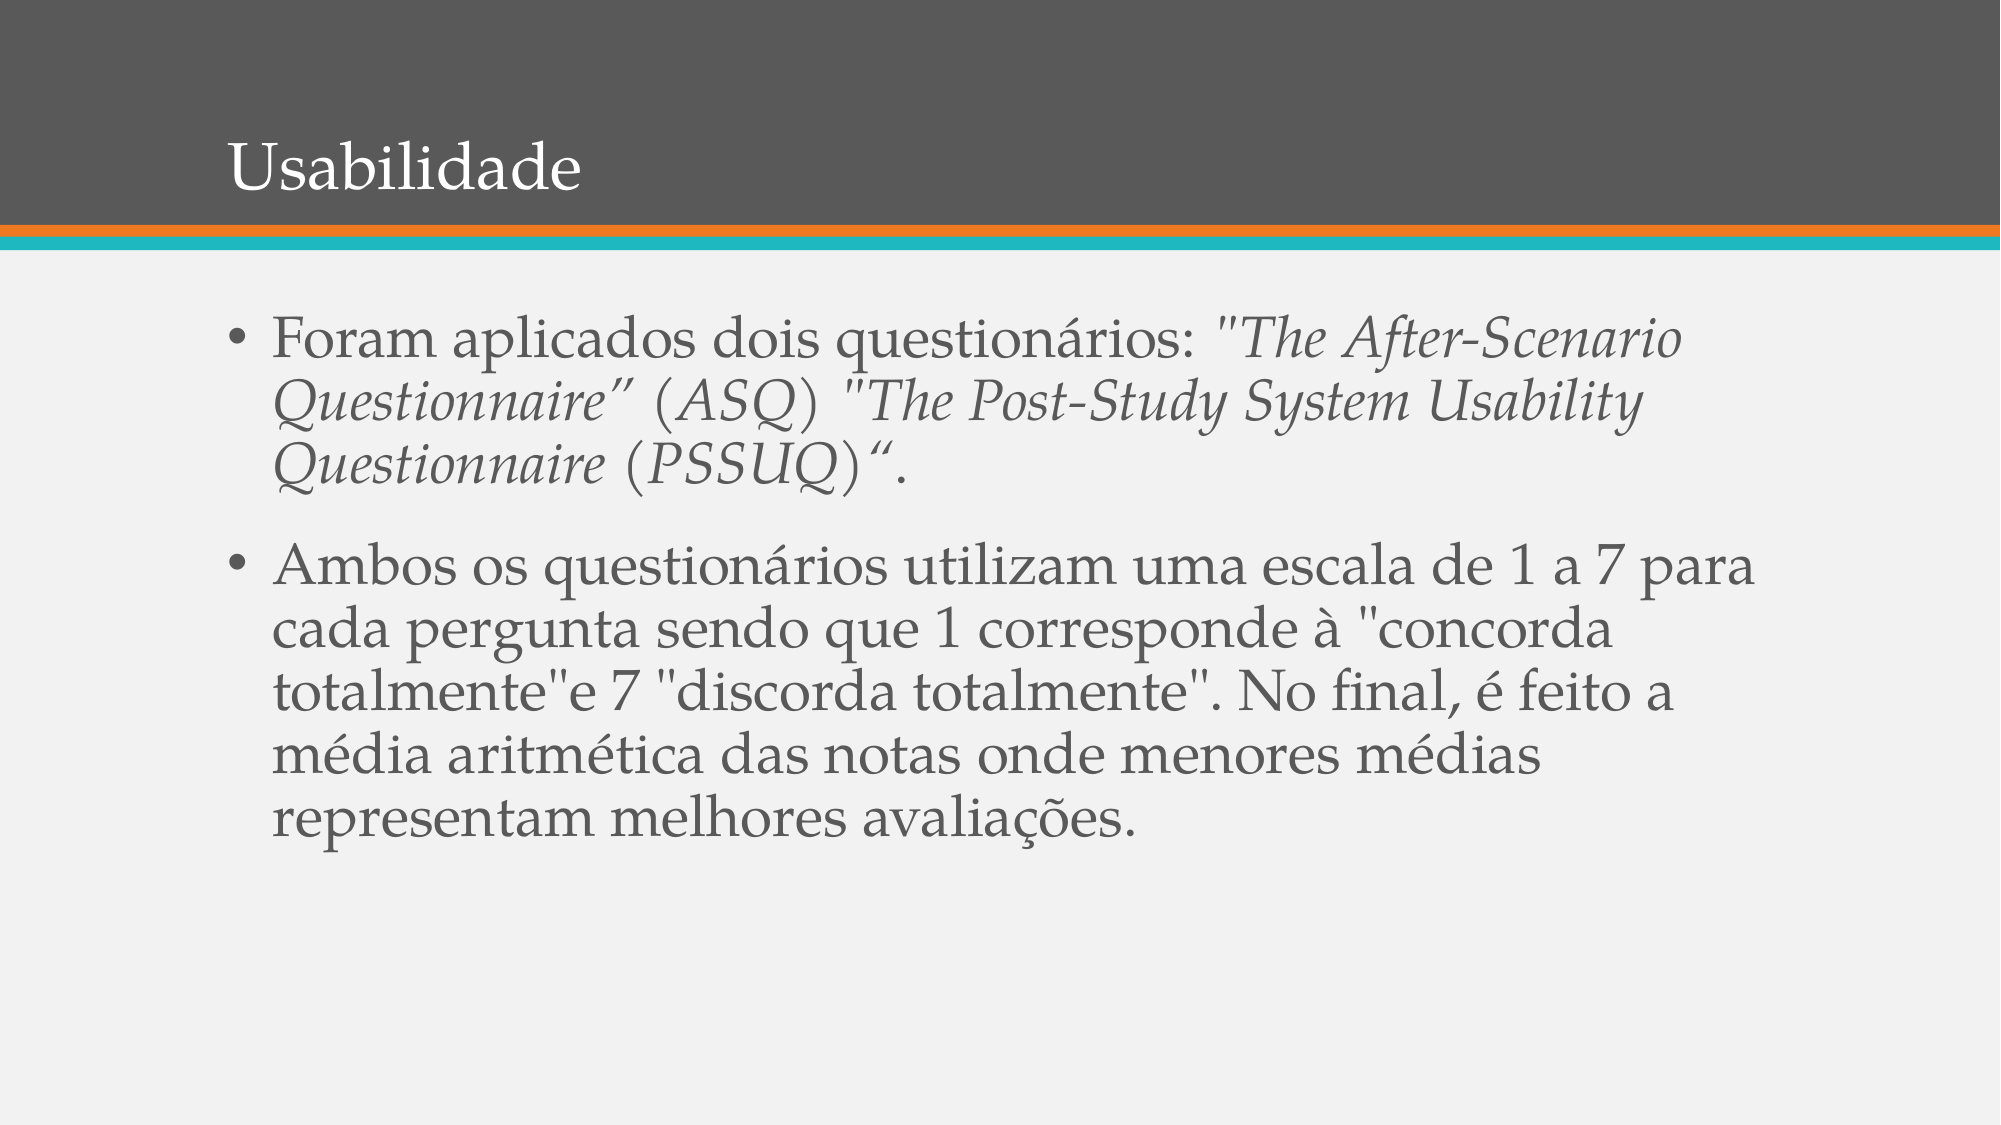

# Usabilidade
Foram aplicados dois questionários: "The After-Scenario Questionnaire” (ASQ) "The Post-Study System Usability Questionnaire (PSSUQ)“.
Ambos os questionários utilizam uma escala de 1 a 7 para cada pergunta sendo que 1 corresponde à "concorda totalmente"e 7 "discorda totalmente". No final, é feito a média aritmética das notas onde menores médias representam melhores avaliações.